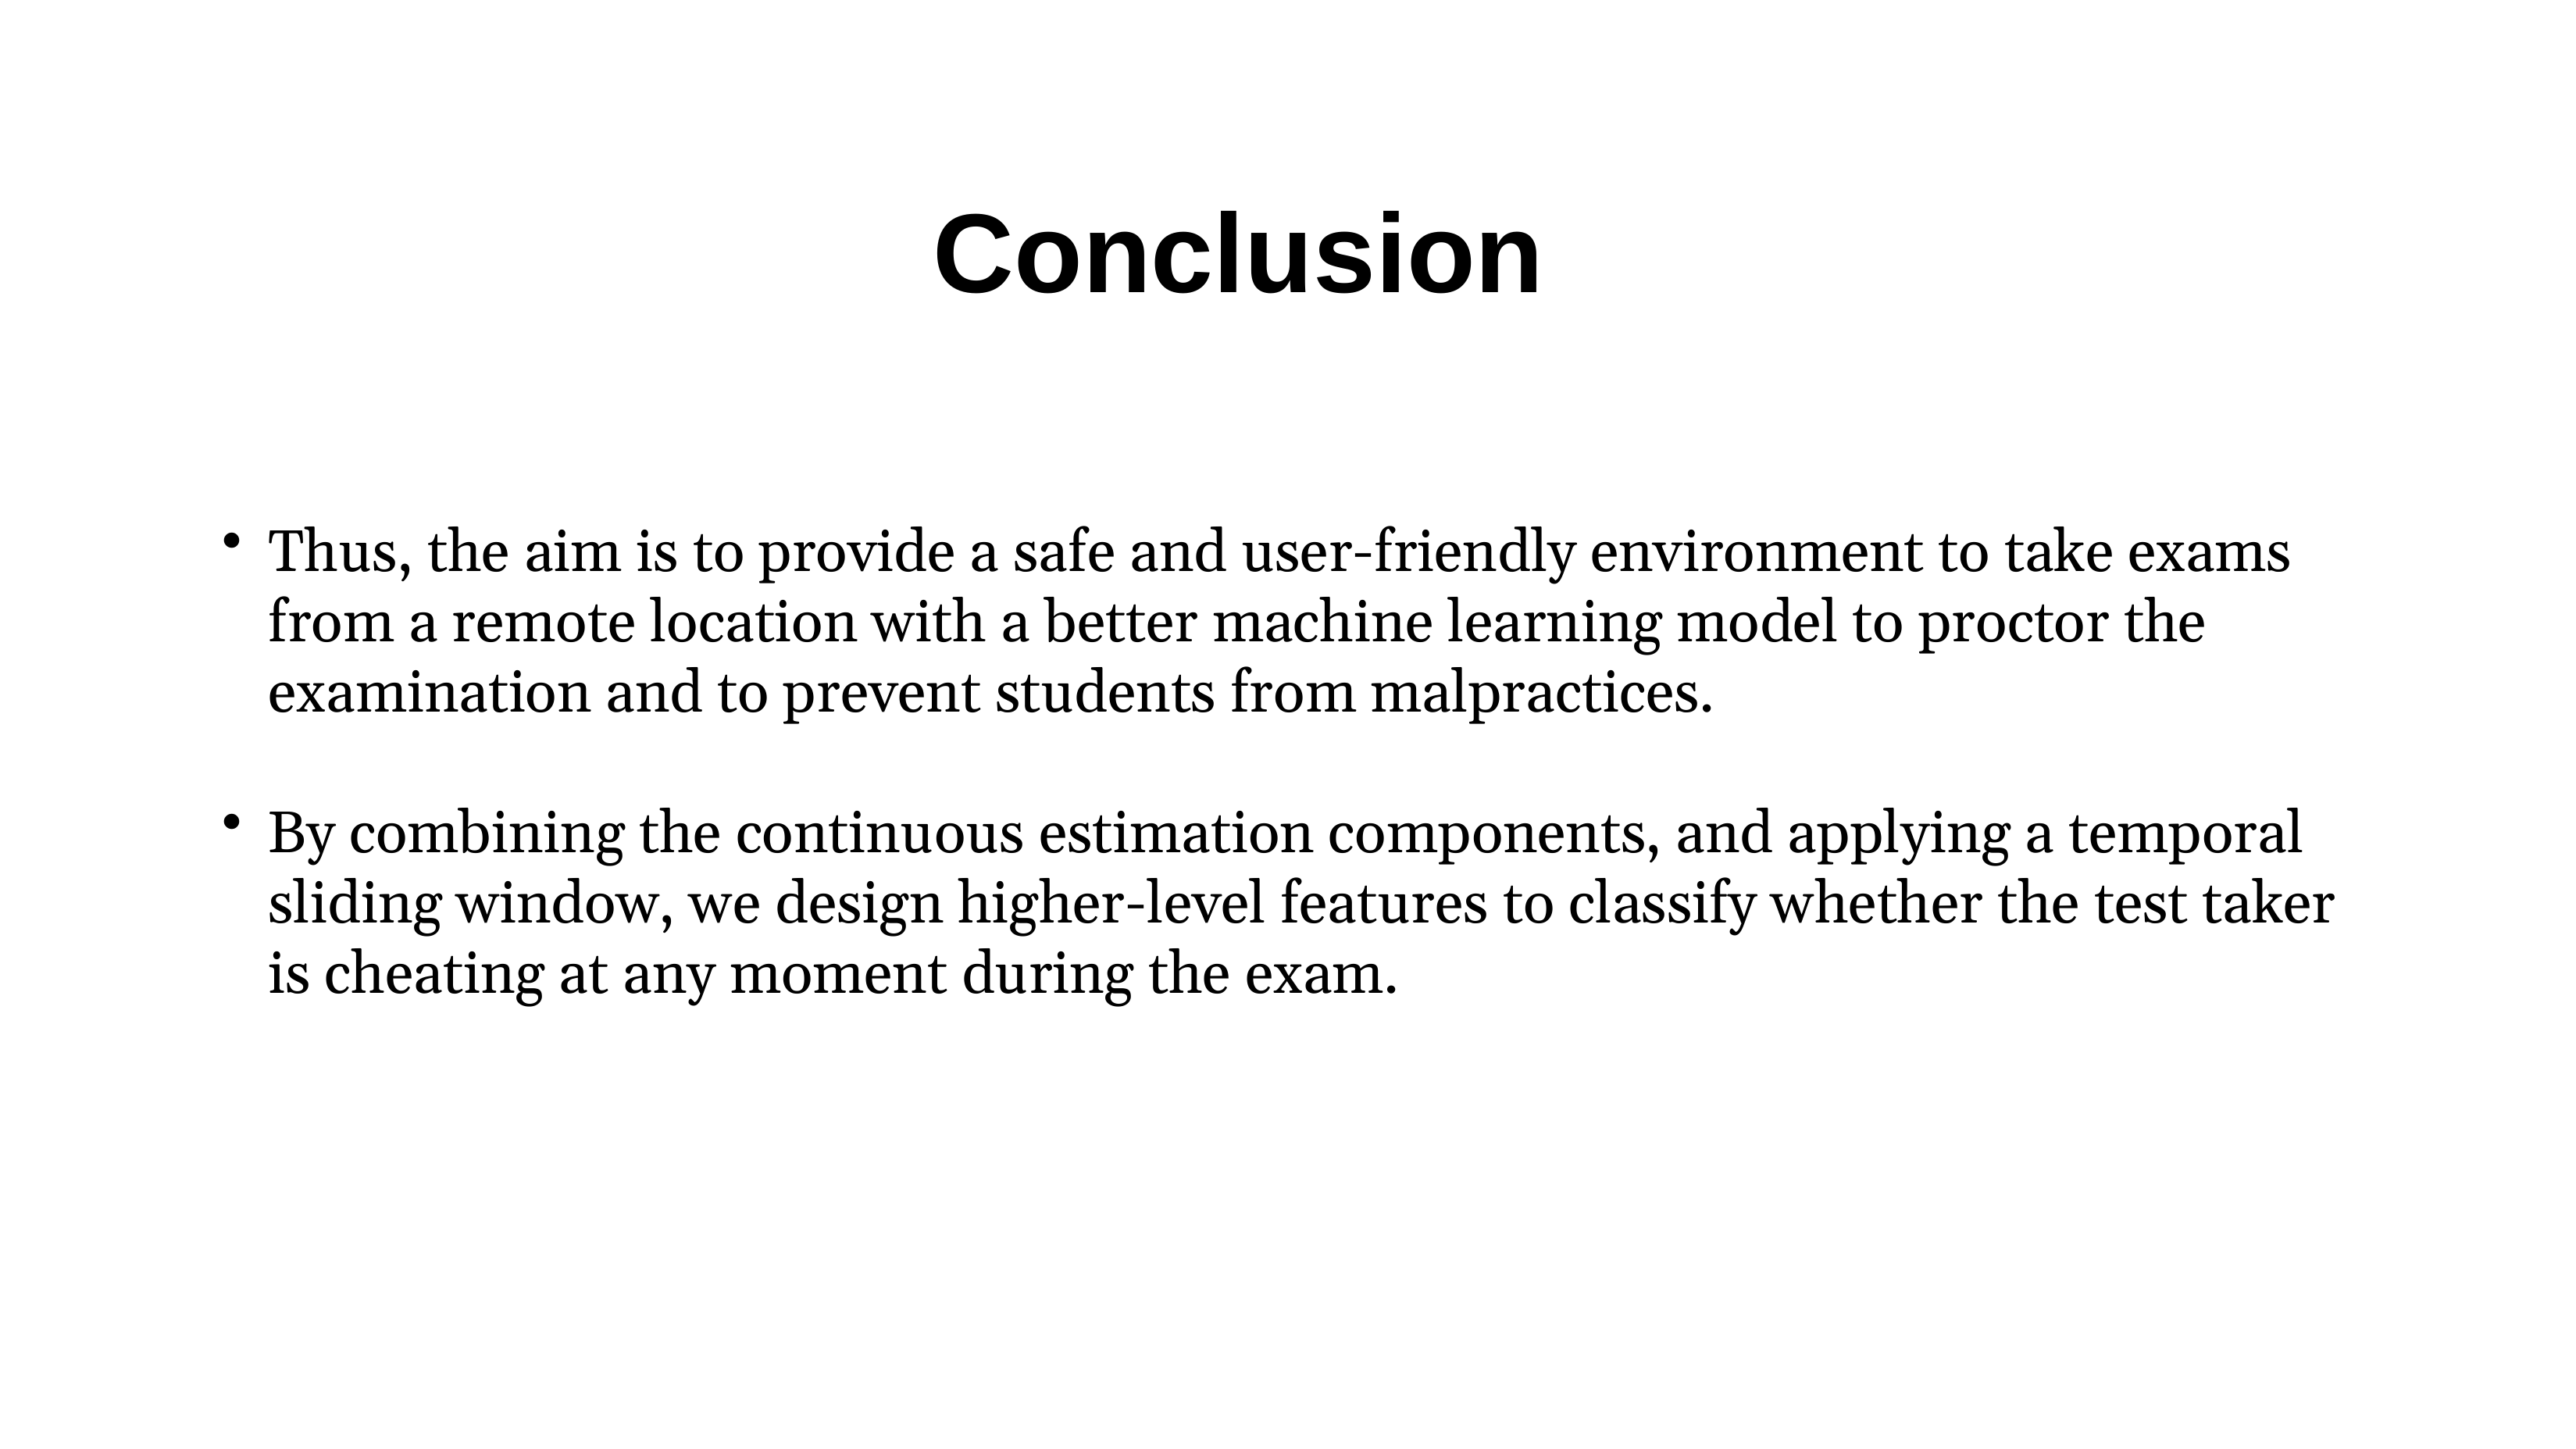

Conclusion
Thus, the aim is to provide a safe and user-friendly environment to take exams from a remote location with a better machine learning model to proctor the examination and to prevent students from malpractices.

By combining the continuous estimation components, and applying a temporal sliding window, we design higher-level features to classify whether the test taker is cheating at any moment during the exam.